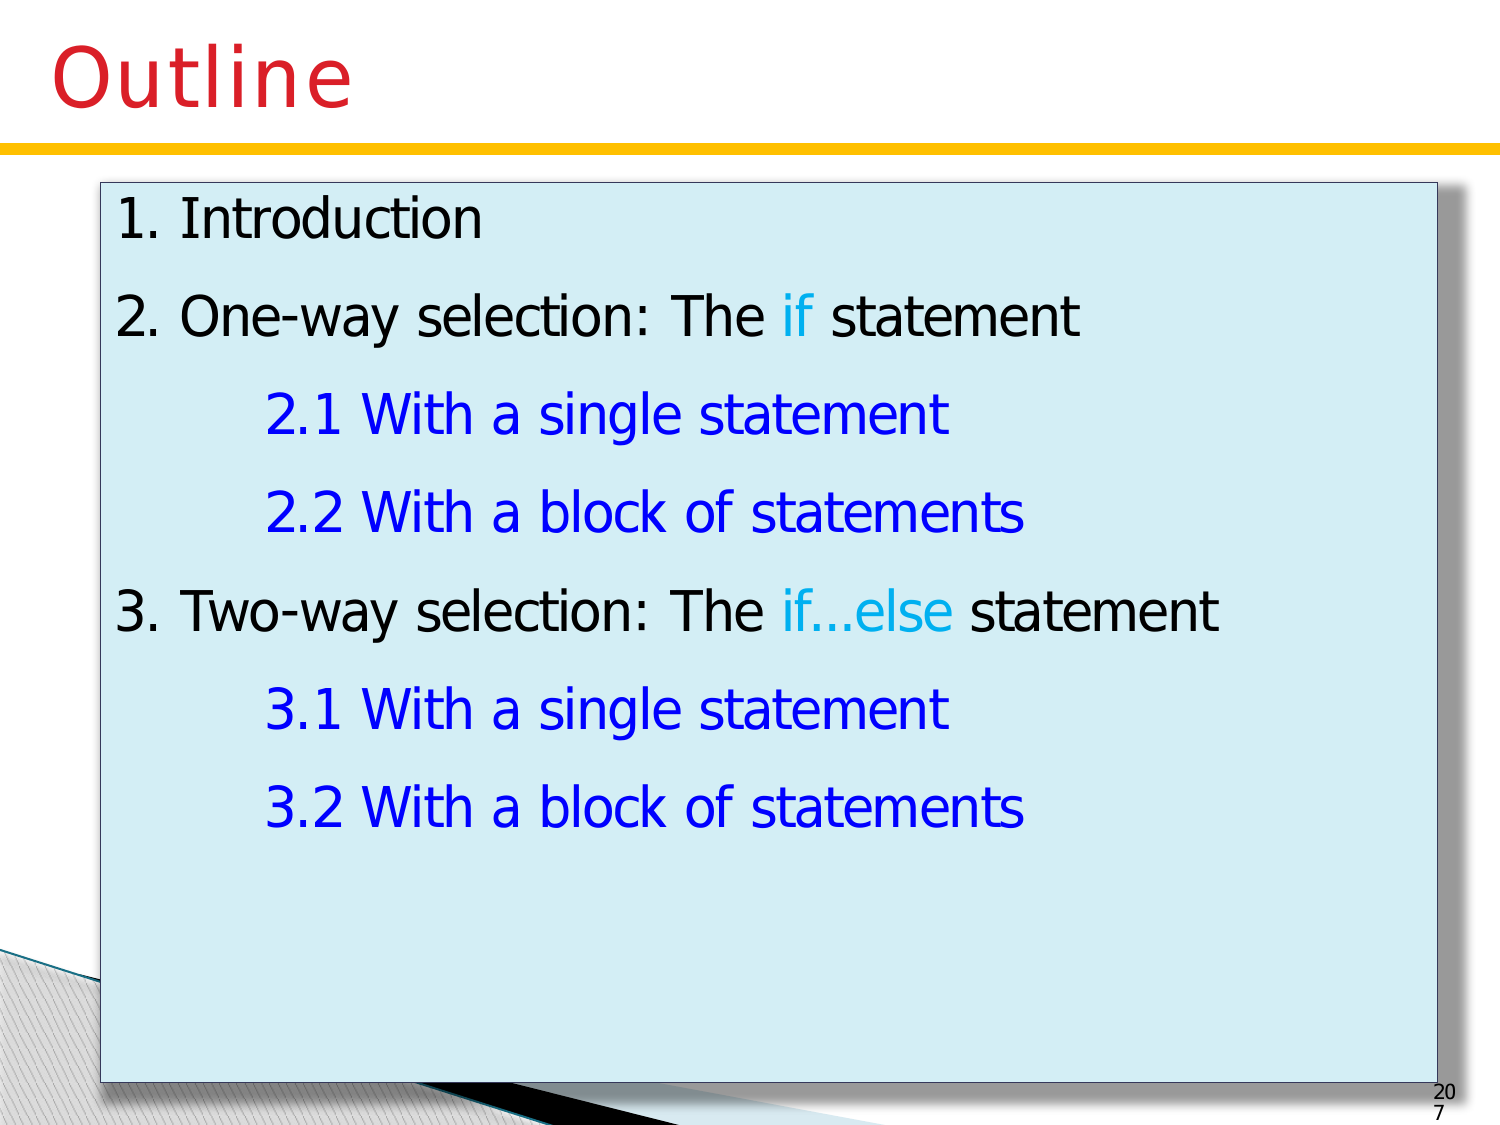

# Outline
1. Introduction
2. One-way selection: The if statement
	2.1 With a single statement
	2.2 With a block of statements
3. Two-way selection: The if…else statement
	3.1 With a single statement
	3.2 With a block of statements

207